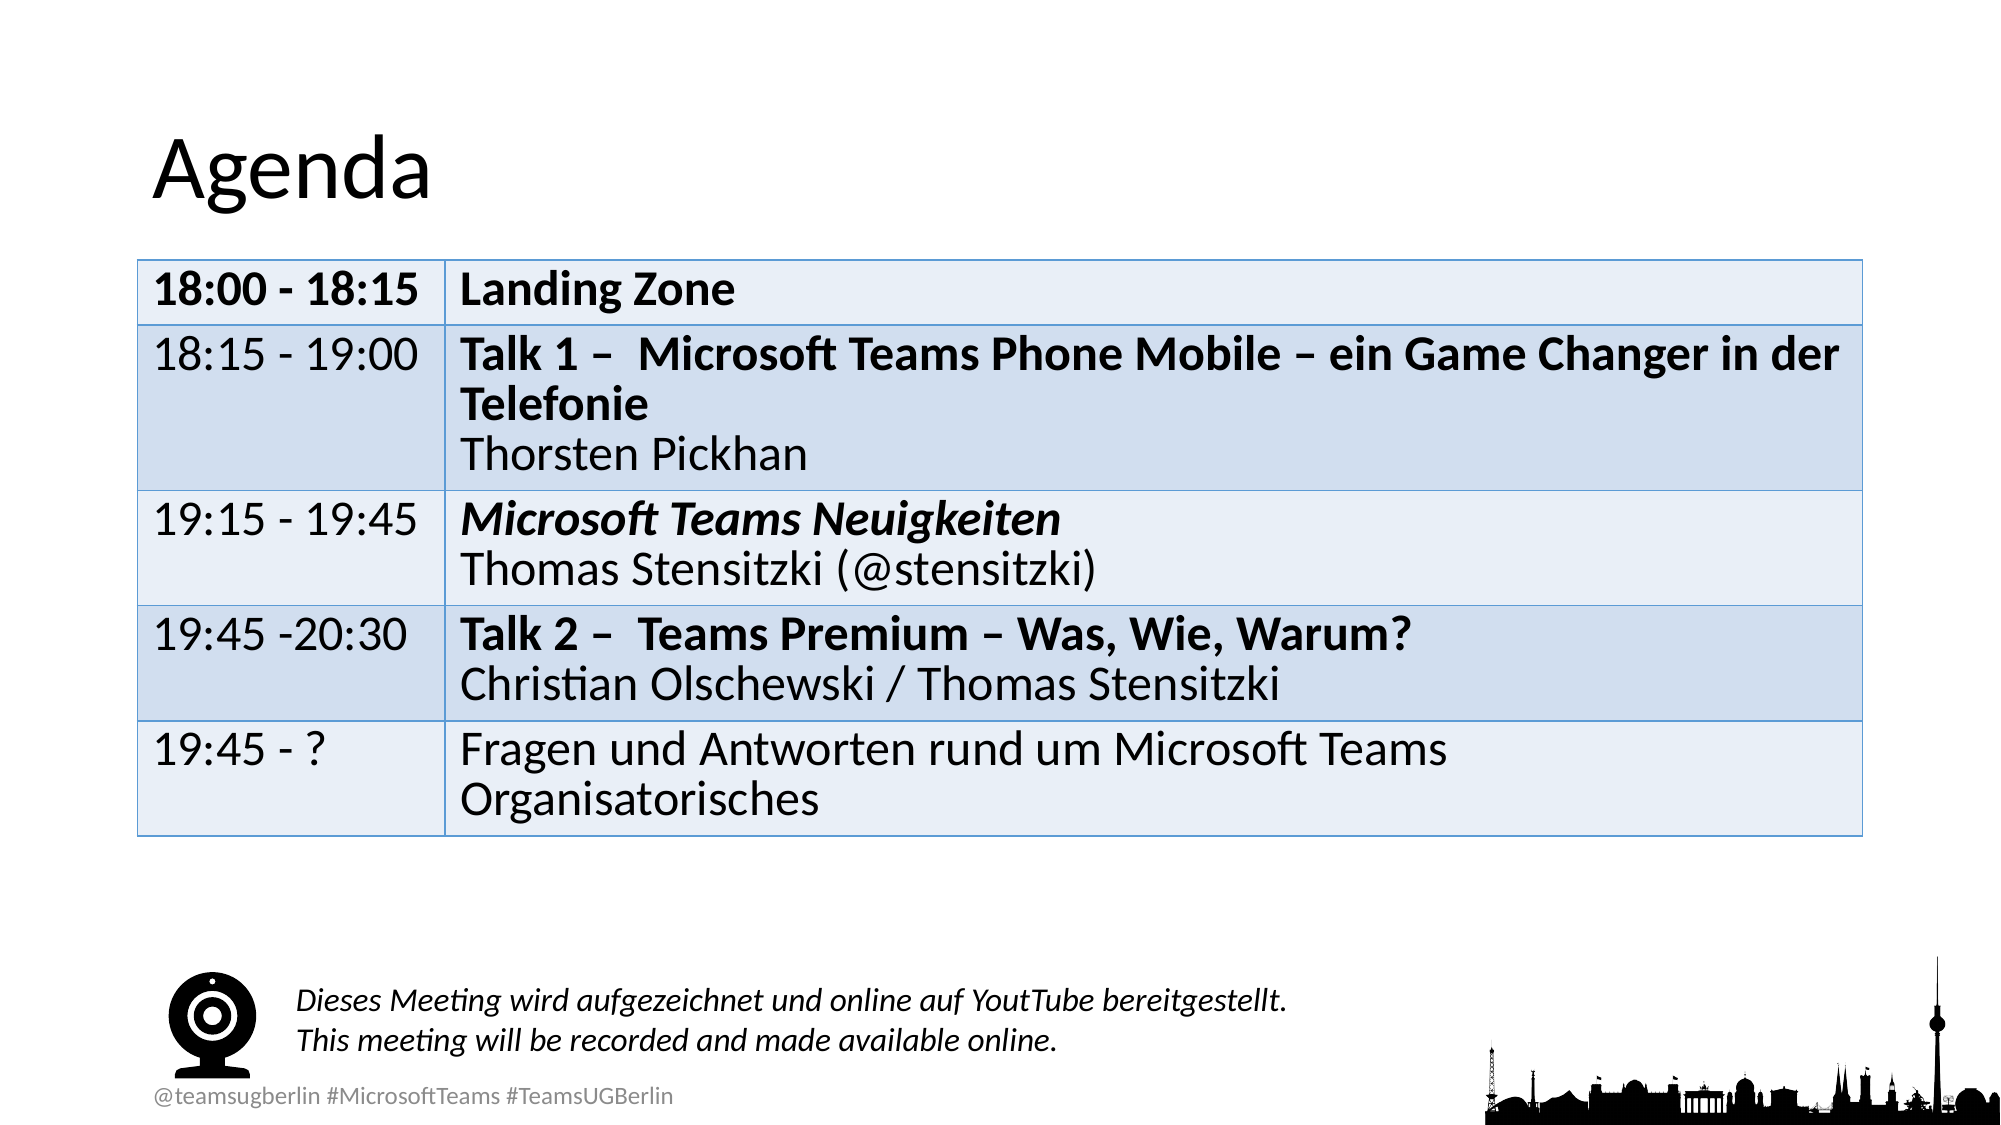

# Agenda
| 18:00 - 18:15 | Landing Zone |
| --- | --- |
| 18:15 - 19:00 | Talk 1 – Microsoft Teams Phone Mobile – ein Game Changer in der Telefonie Thorsten Pickhan |
| 19:15 - 19:45 | Microsoft Teams Neuigkeiten Thomas Stensitzki (@stensitzki) |
| 19:45 -20:30 | Talk 2 – Teams Premium – Was, Wie, Warum? Christian Olschewski / Thomas Stensitzki |
| 19:45 - ? | Fragen und Antworten rund um Microsoft Teams Organisatorisches |

Dieses Meeting wird aufgezeichnet und online auf YoutTube bereitgestellt.
This meeting will be recorded and made available online.